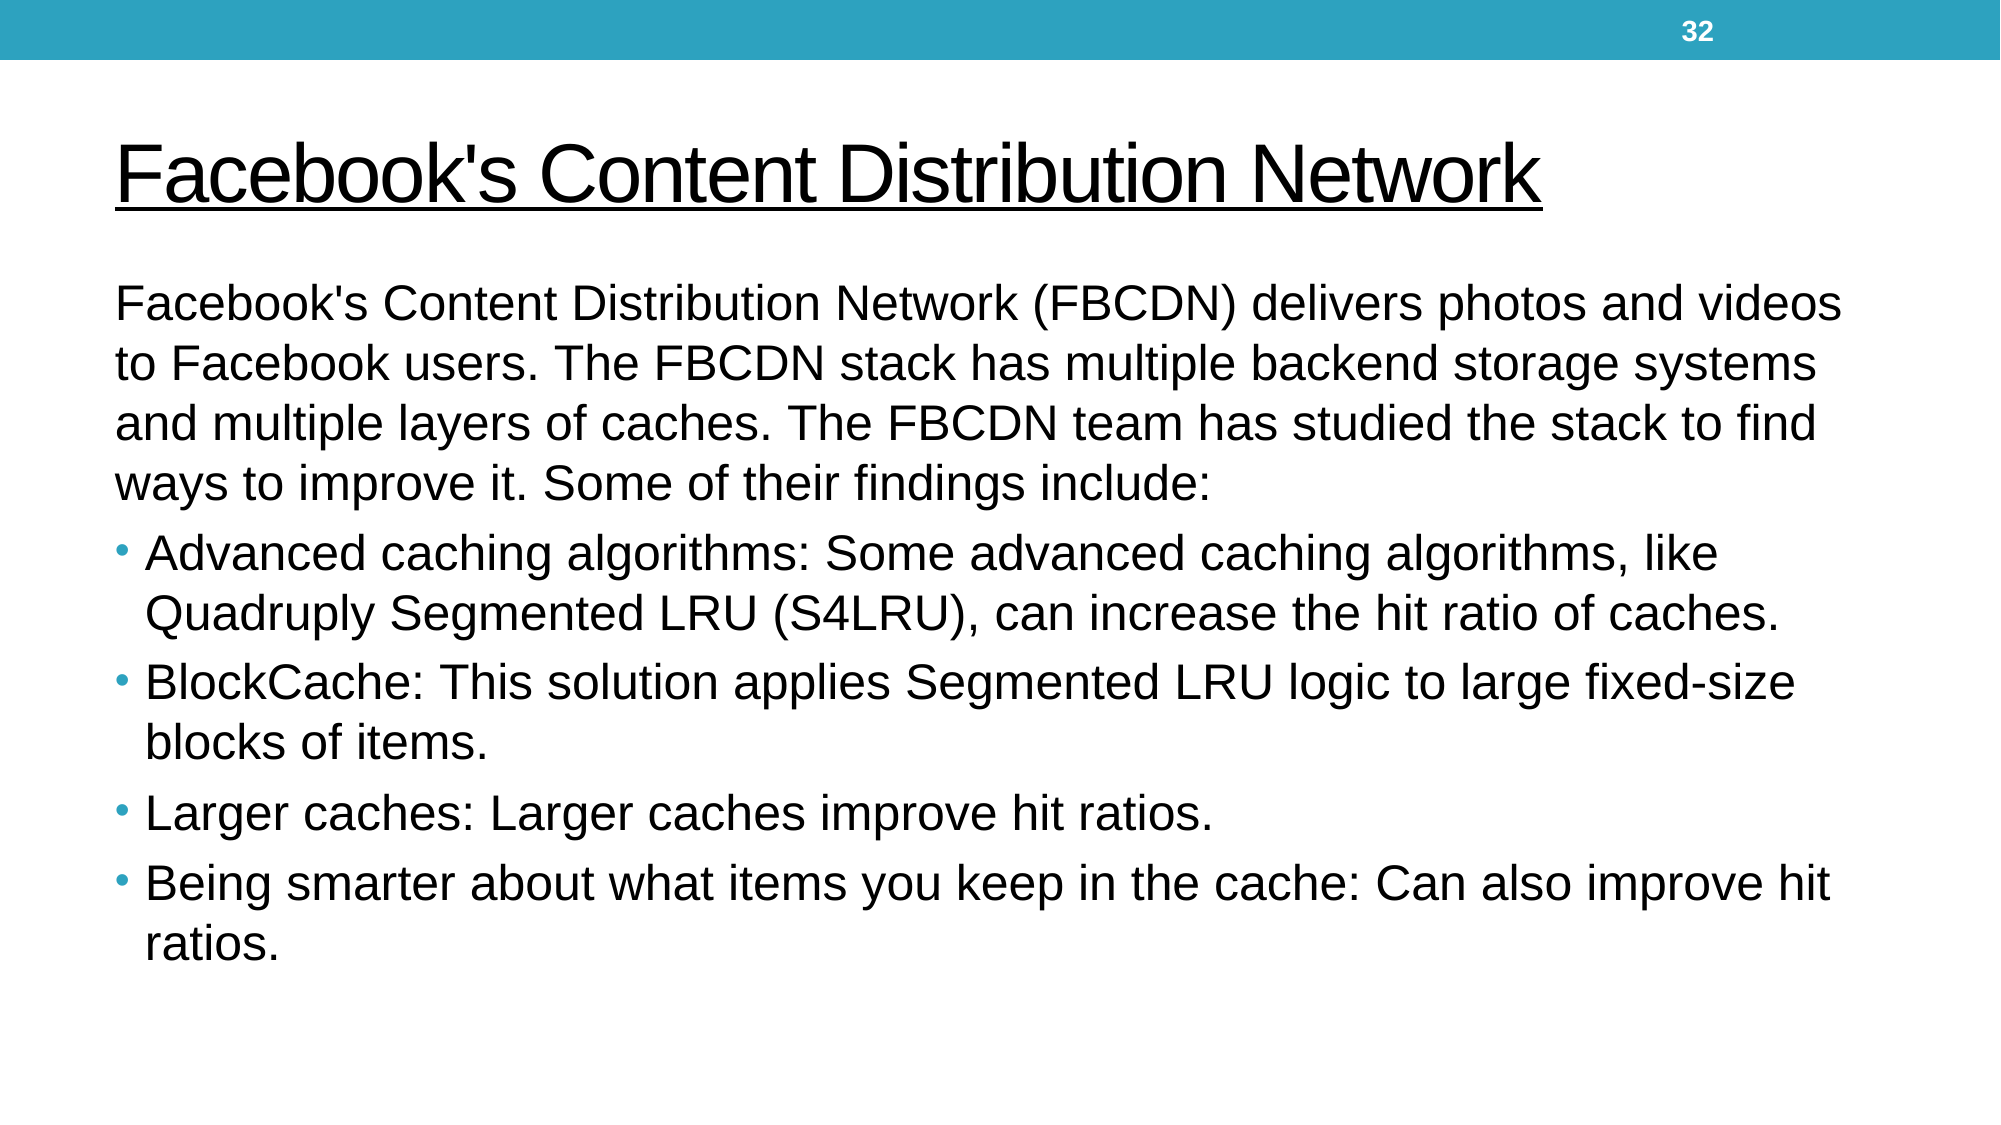

32
# Facebook's Content Distribution Network
Facebook's Content Distribution Network (FBCDN) delivers photos and videos to Facebook users. The FBCDN stack has multiple backend storage systems and multiple layers of caches. The FBCDN team has studied the stack to find ways to improve it. Some of their findings include:
Advanced caching algorithms: Some advanced caching algorithms, like Quadruply Segmented LRU (S4LRU), can increase the hit ratio of caches.
BlockCache: This solution applies Segmented LRU logic to large fixed-size blocks of items.
Larger caches: Larger caches improve hit ratios.
Being smarter about what items you keep in the cache: Can also improve hit ratios.